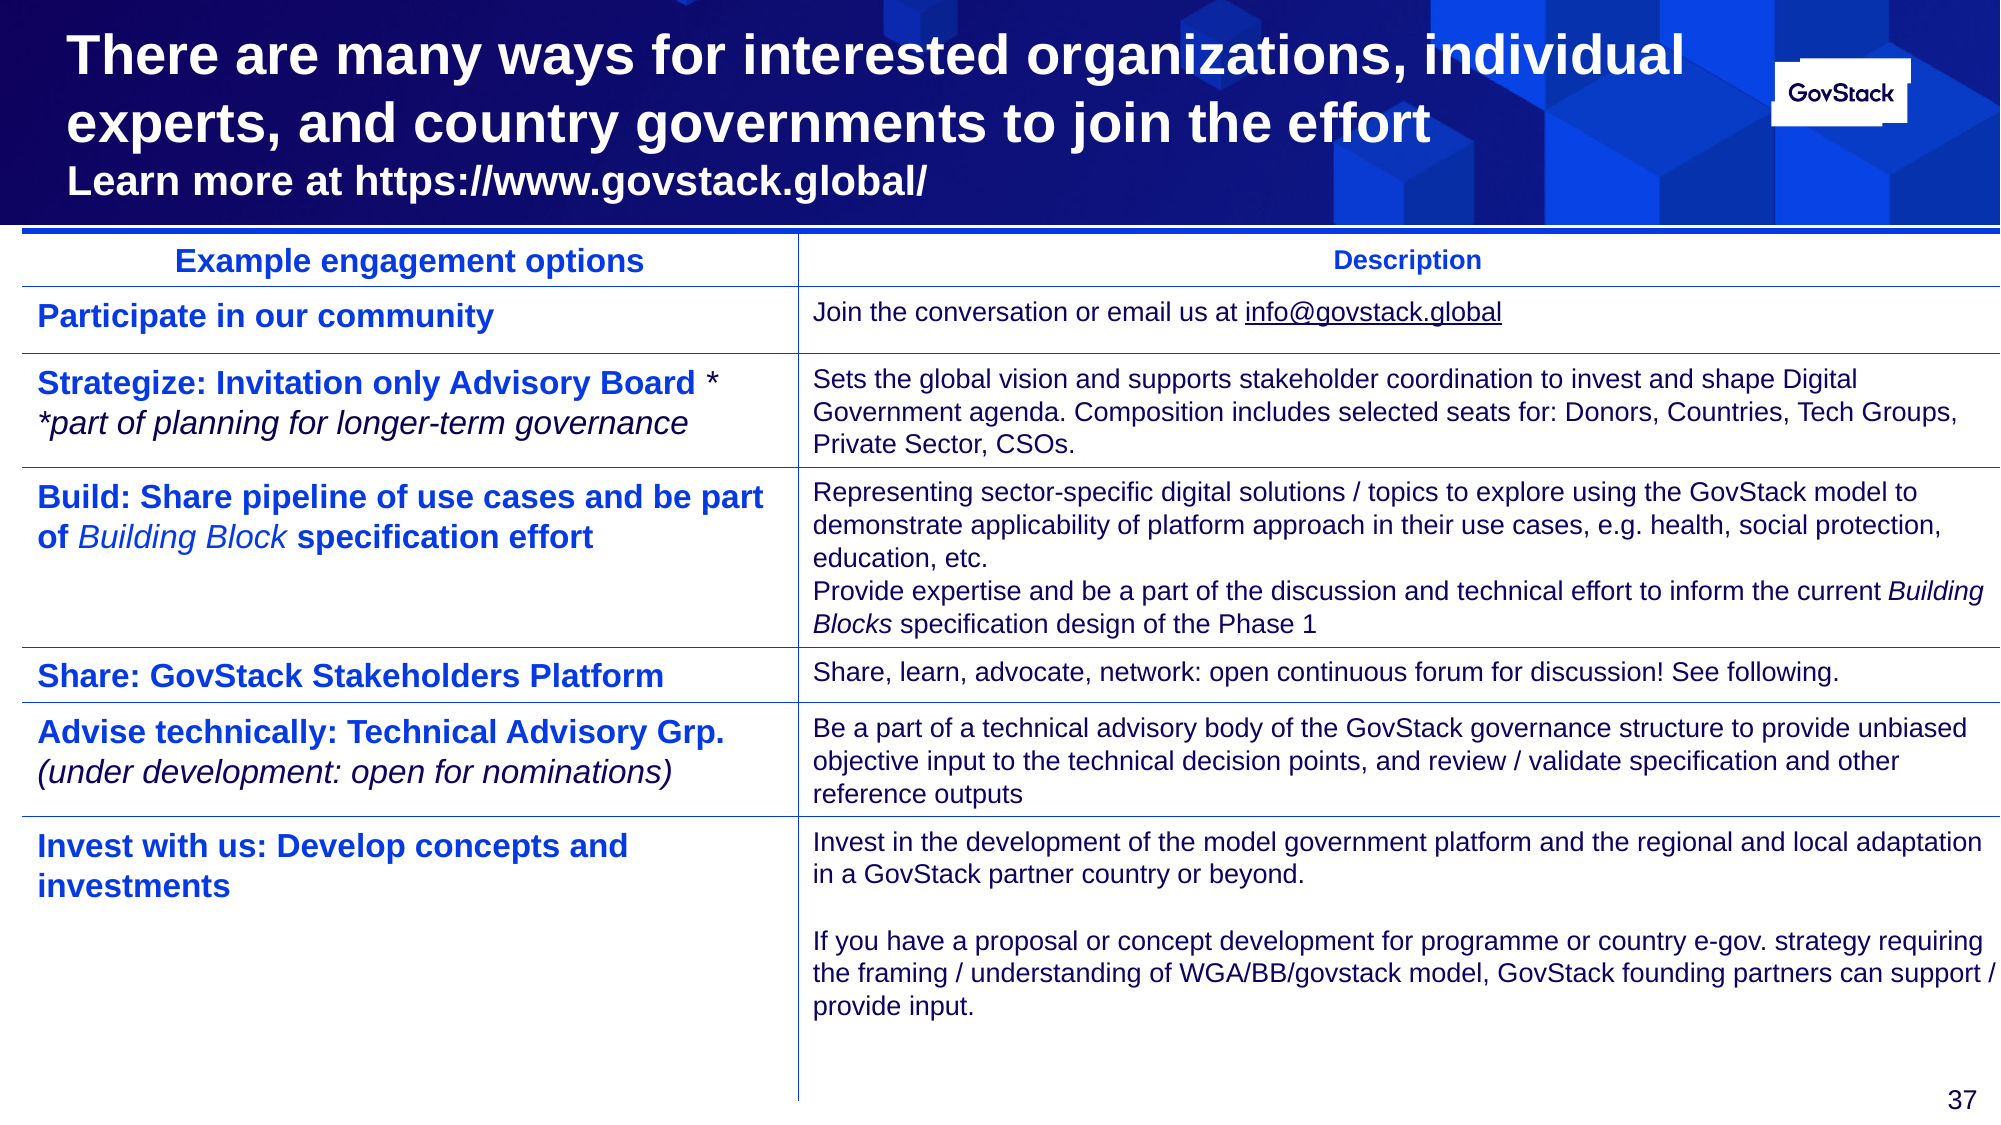

# There are many ways for interested organizations, individual experts, and country governments to join the effort Learn more at https://www.govstack.global/
| Example engagement options | Description |
| --- | --- |
| Participate in our community | Join the conversation or email us at info@govstack.global |
| Strategize: Invitation only Advisory Board \* \*part of planning for longer-term governance | Sets the global vision and supports stakeholder coordination to invest and shape Digital Government agenda. Composition includes selected seats for: Donors, Countries, Tech Groups, Private Sector, CSOs. |
| Build: Share pipeline of use cases and be part of Building Block specification effort | Representing sector-specific digital solutions / topics to explore using the GovStack model to demonstrate applicability of platform approach in their use cases, e.g. health, social protection, education, etc. Provide expertise and be a part of the discussion and technical effort to inform the current Building Blocks specification design of the Phase 1 |
| Share: GovStack Stakeholders Platform | Share, learn, advocate, network: open continuous forum for discussion! See following. |
| Advise technically: Technical Advisory Grp. (under development: open for nominations) | Be a part of a technical advisory body of the GovStack governance structure to provide unbiased objective input to the technical decision points, and review / validate specification and other reference outputs |
| Invest with us: Develop concepts and investments | Invest in the development of the model government platform and the regional and local adaptation in a GovStack partner country or beyond. If you have a proposal or concept development for programme or country e-gov. strategy requiring the framing / understanding of WGA/BB/govstack model, GovStack founding partners can support / provide input. |

37